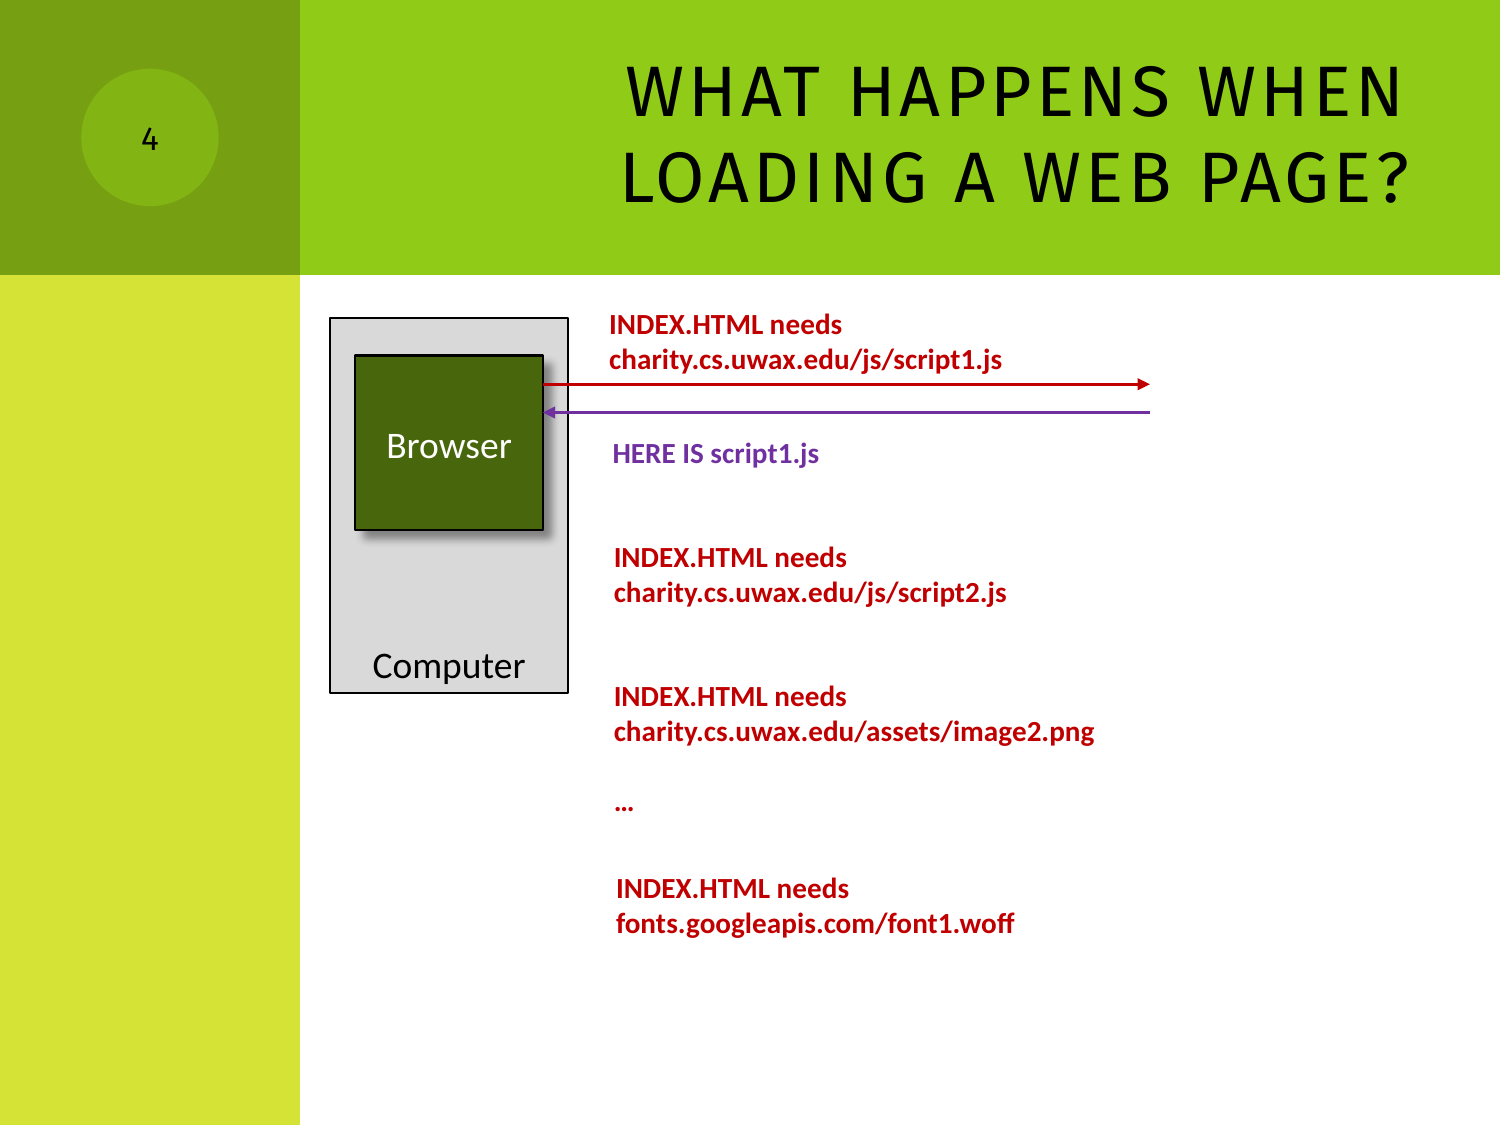

# What happens when loading a web page?
4
INDEX.HTML needs
charity.cs.uwax.edu/js/script1.js
Computer
Browser
HERE IS script1.js
INDEX.HTML needs
charity.cs.uwax.edu/js/script2.js
INDEX.HTML needs
charity.cs.uwax.edu/assets/image2.png

…
INDEX.HTML needs
fonts.googleapis.com/font1.woff